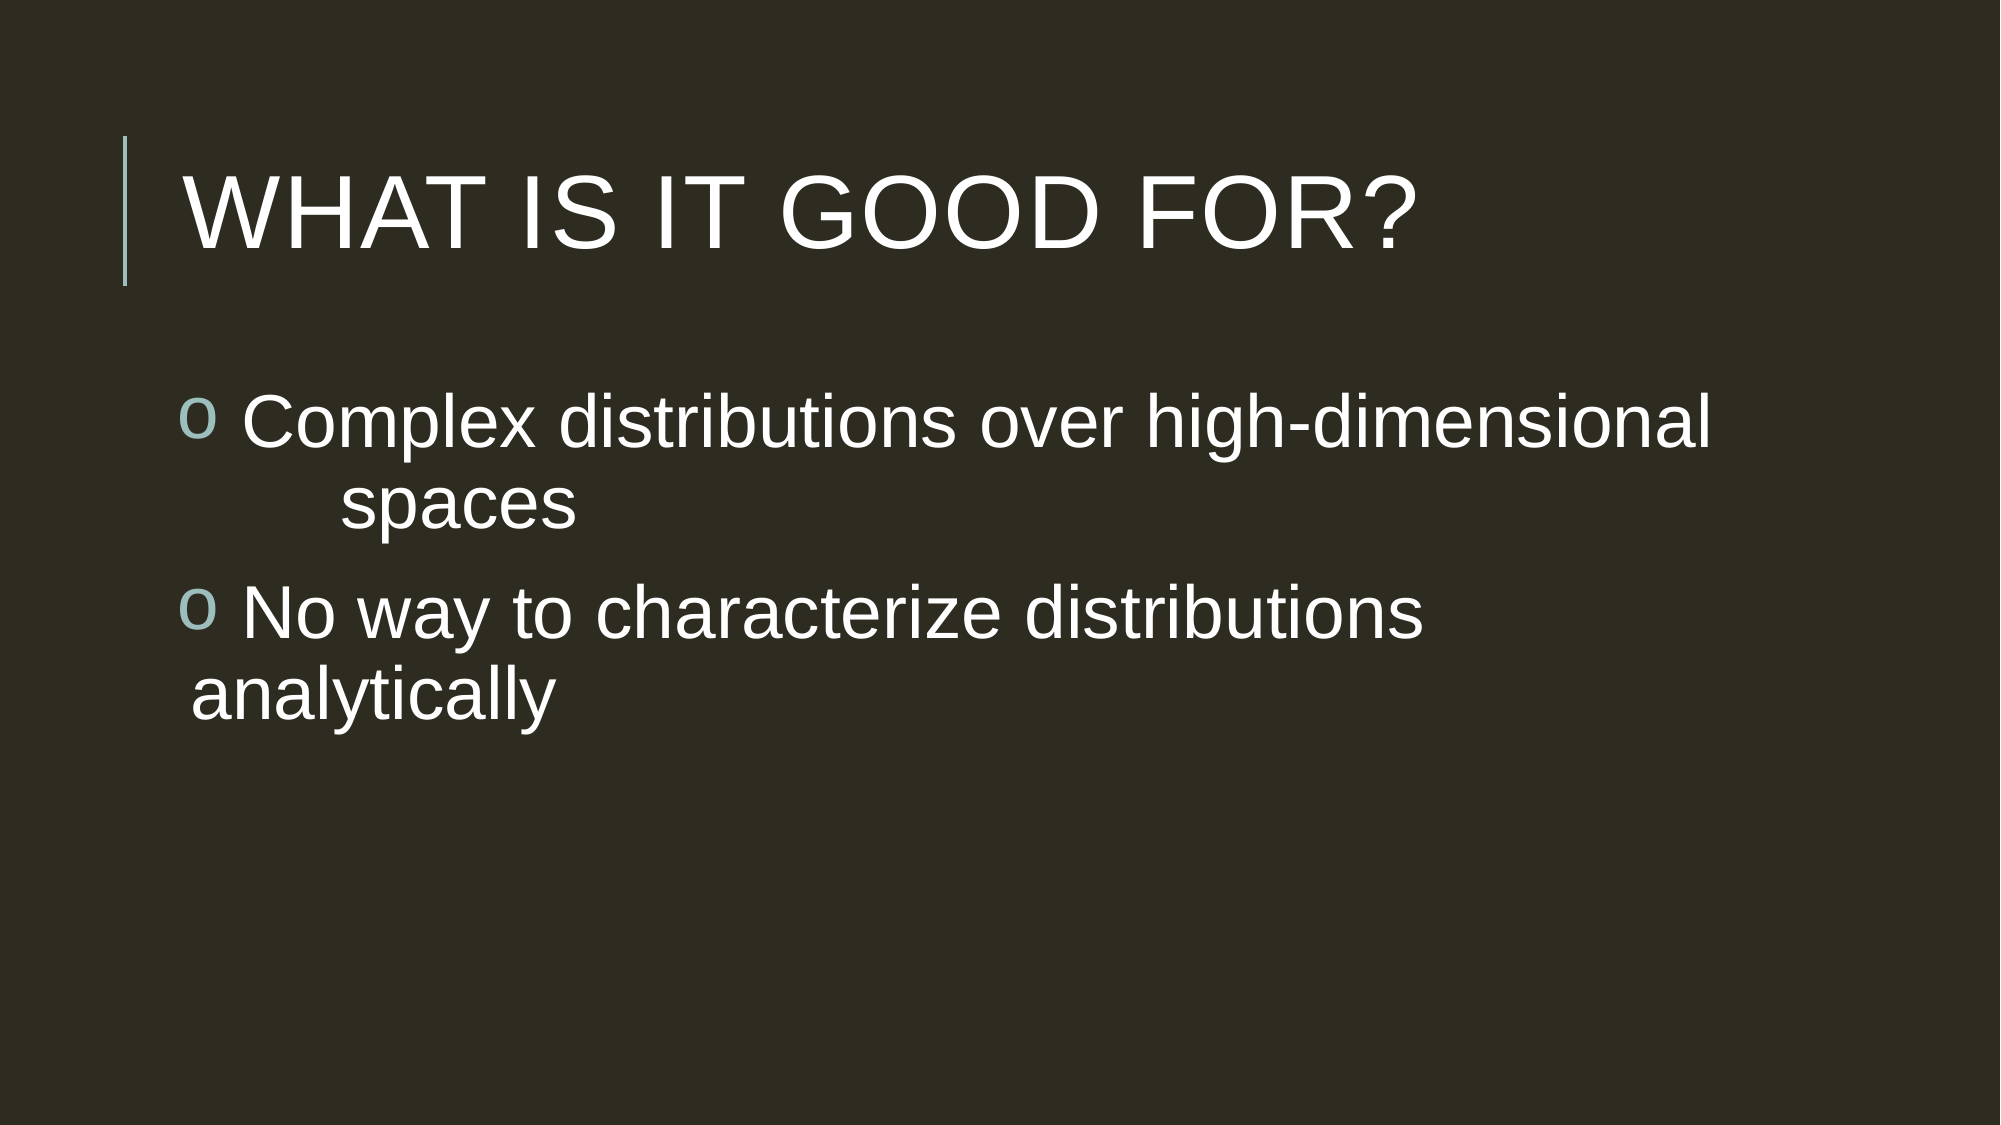

# What is it good for?
 Complex distributions over high-dimensional 	spaces
 No way to characterize distributions analytically